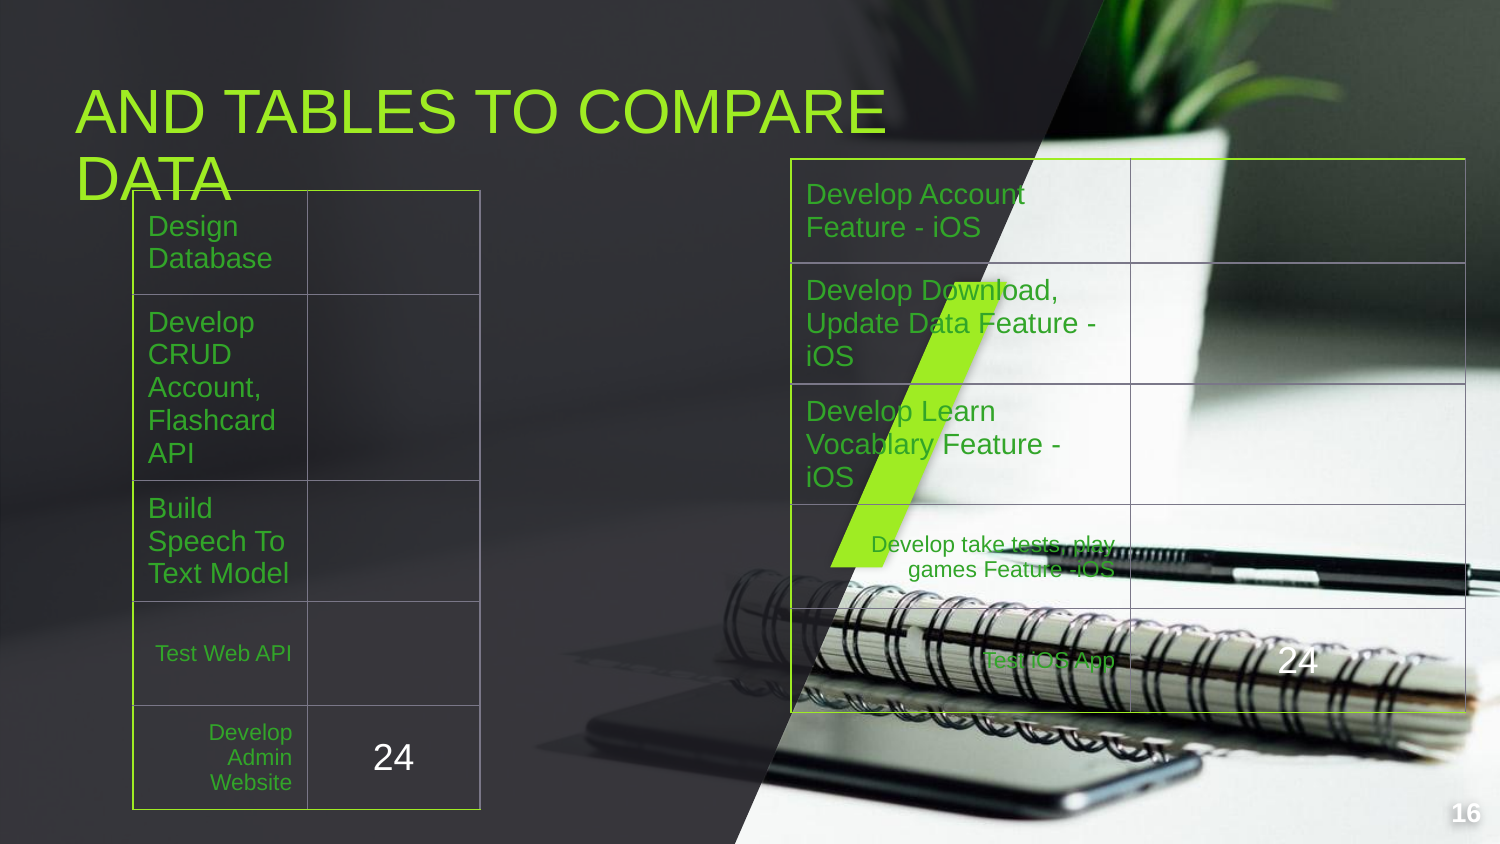

# AND TABLES TO COMPARE DATA
| Develop Account Feature - iOS |  |
| --- | --- |
| Develop Download, Update Data Feature - iOS |  |
| Develop Learn Vocablary Feature - iOS |  |
| Develop take tests, play games Feature -iOS |  |
| Test iOS App | 24 |
| Design Database |  |
| --- | --- |
| Develop CRUD Account, Flashcard API |  |
| Build Speech To Text Model |  |
| Test Web API |  |
| Develop Admin Website | 24 |
16